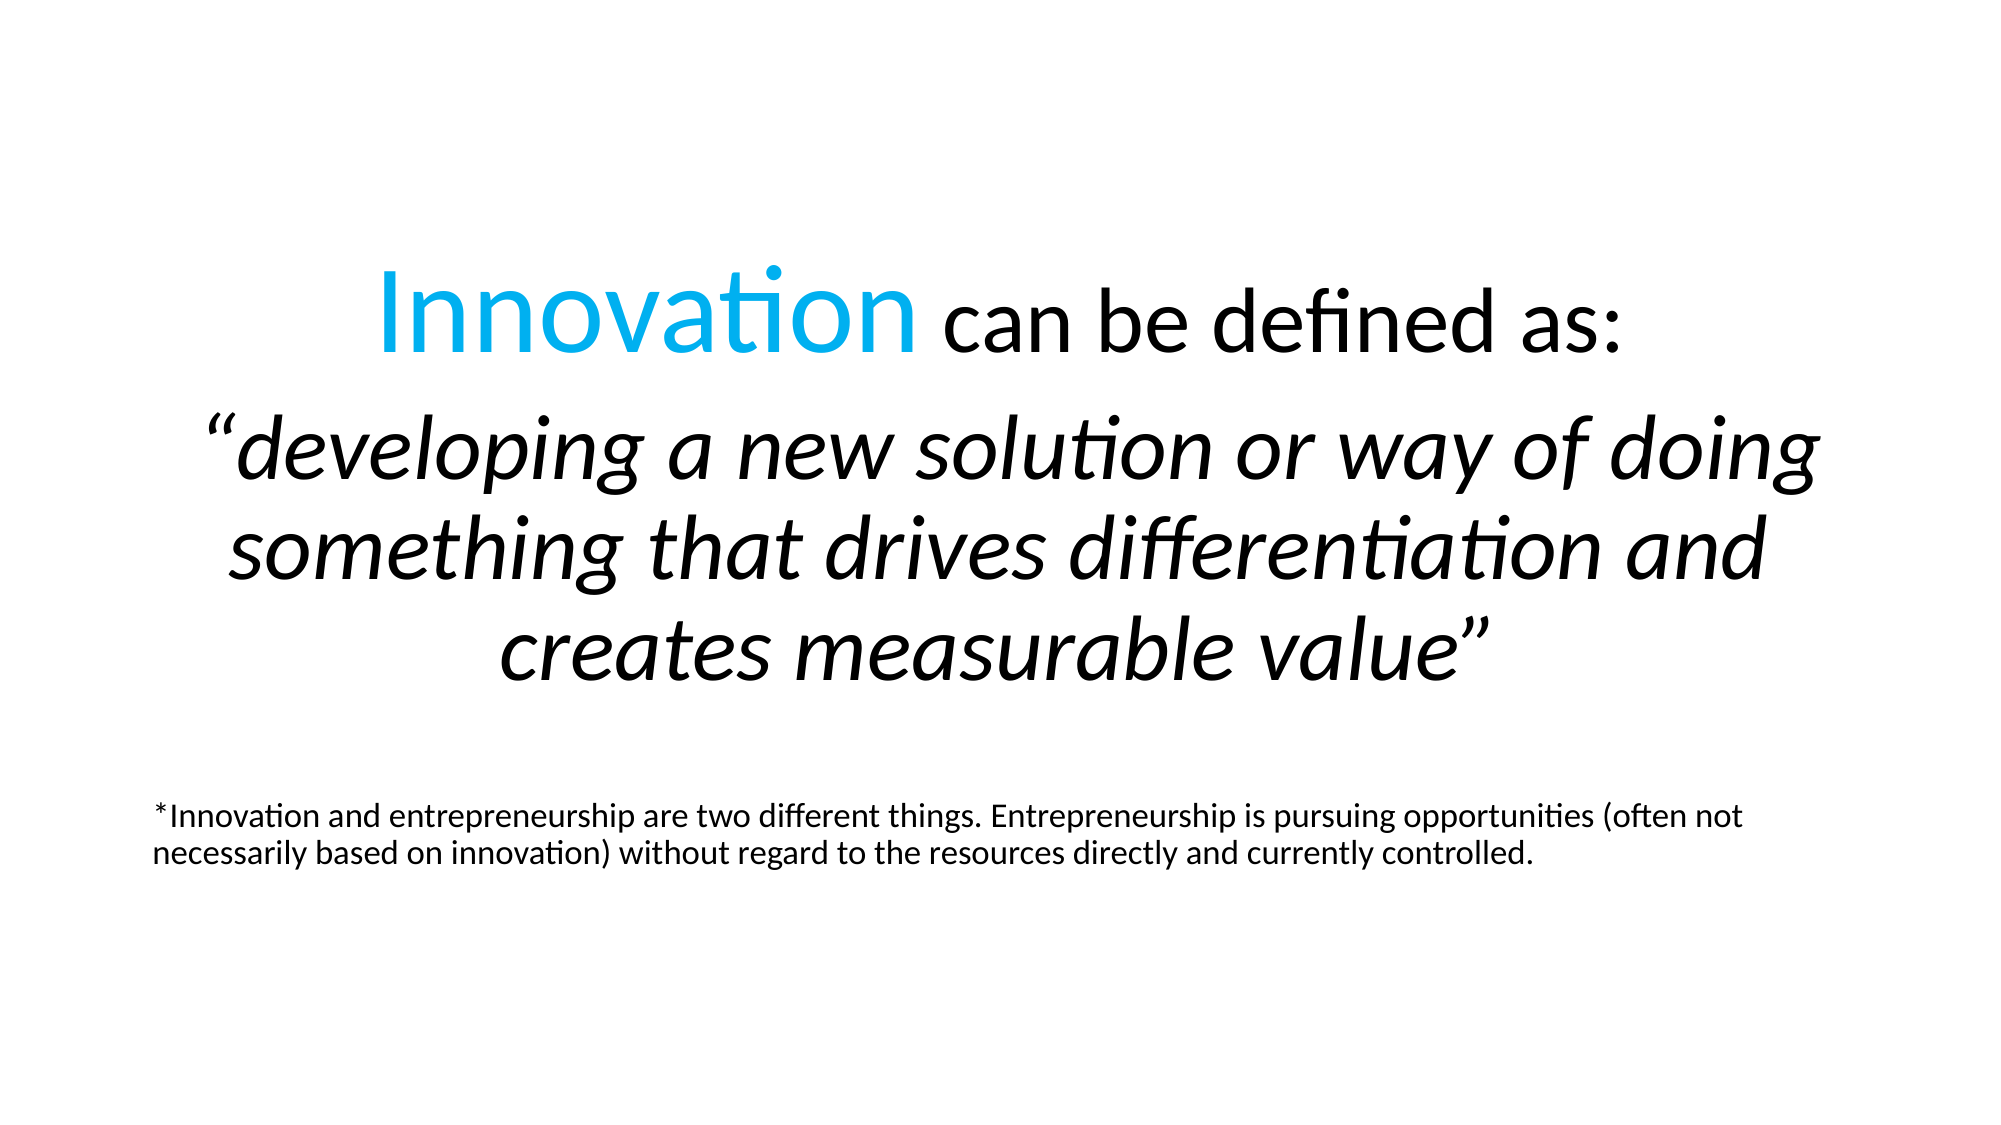

Innovation can be defined as:
 “developing a new solution or way of doing something that drives differentiation and creates measurable value”

*Innovation and entrepreneurship are two different things. Entrepreneurship is pursuing opportunities (often not necessarily based on innovation) without regard to the resources directly and currently controlled.